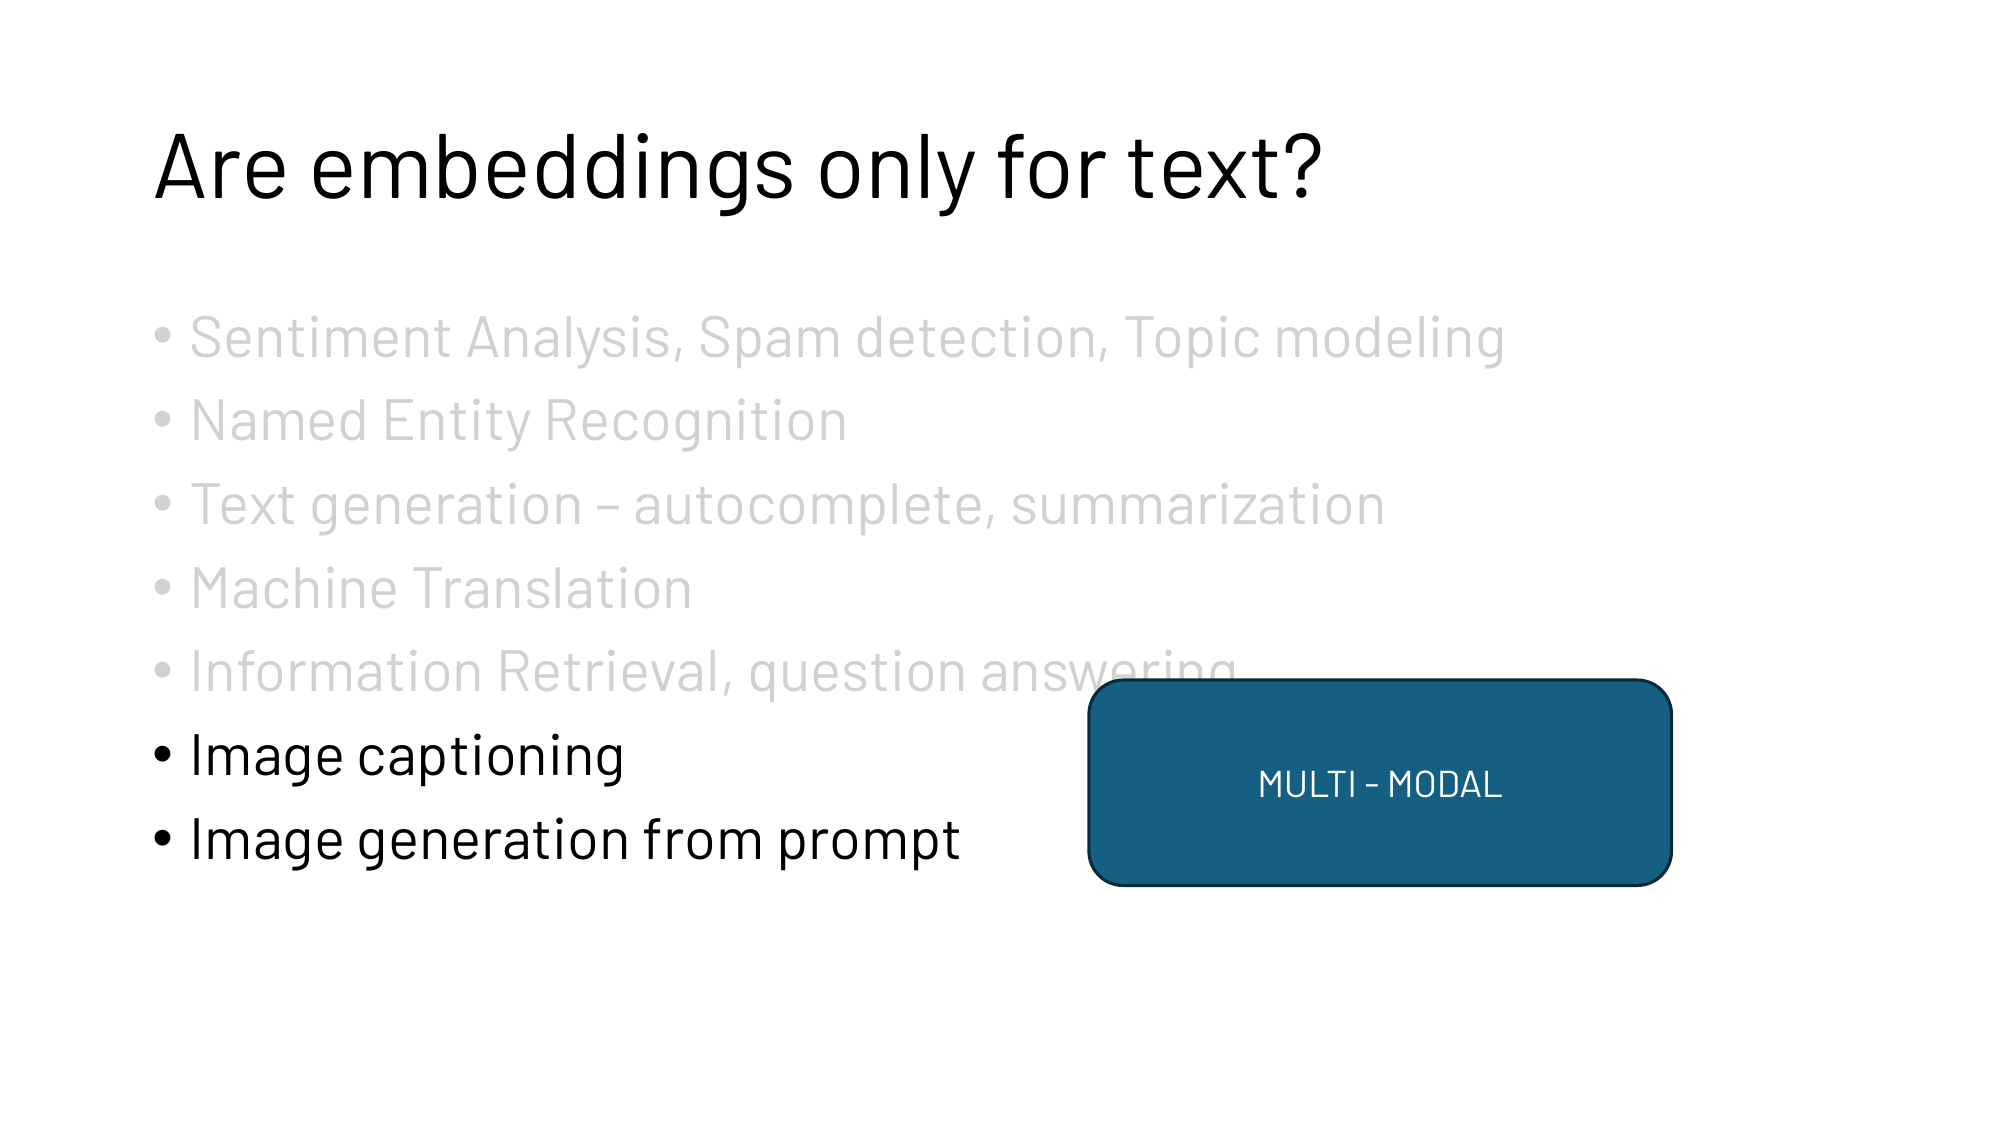

# Are embeddings only for text?
Sentiment Analysis, Spam detection, Topic modeling
Named Entity Recognition
Text generation – autocomplete, summarization
Machine Translation
Information Retrieval, question answering
Image captioning
Image generation from prompt

MULTI - MODAL